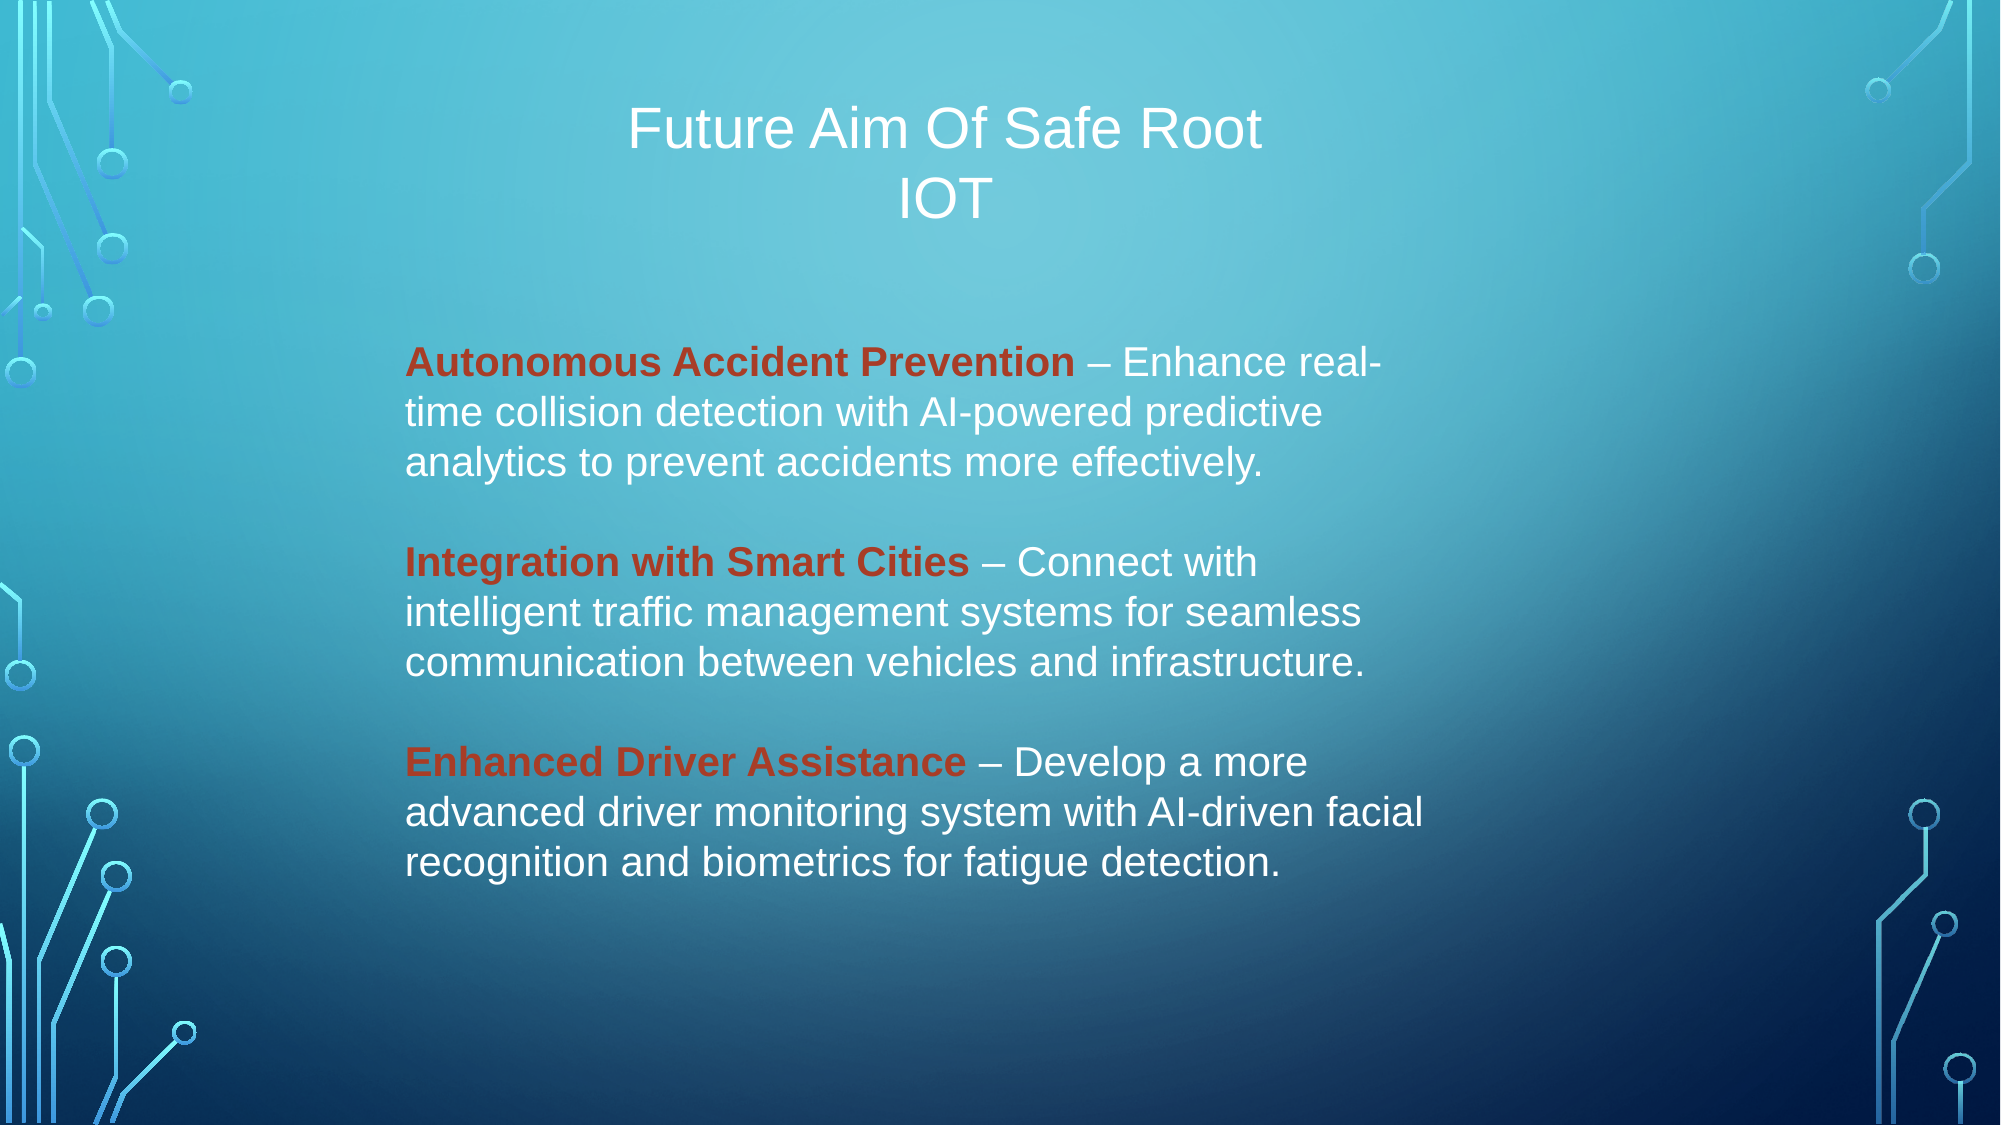

Future Aim Of Safe Root IOT
Autonomous Accident Prevention – Enhance real-time collision detection with AI-powered predictive analytics to prevent accidents more effectively.

Integration with Smart Cities – Connect with intelligent traffic management systems for seamless communication between vehicles and infrastructure.

Enhanced Driver Assistance – Develop a more advanced driver monitoring system with AI-driven facial recognition and biometrics for fatigue detection.